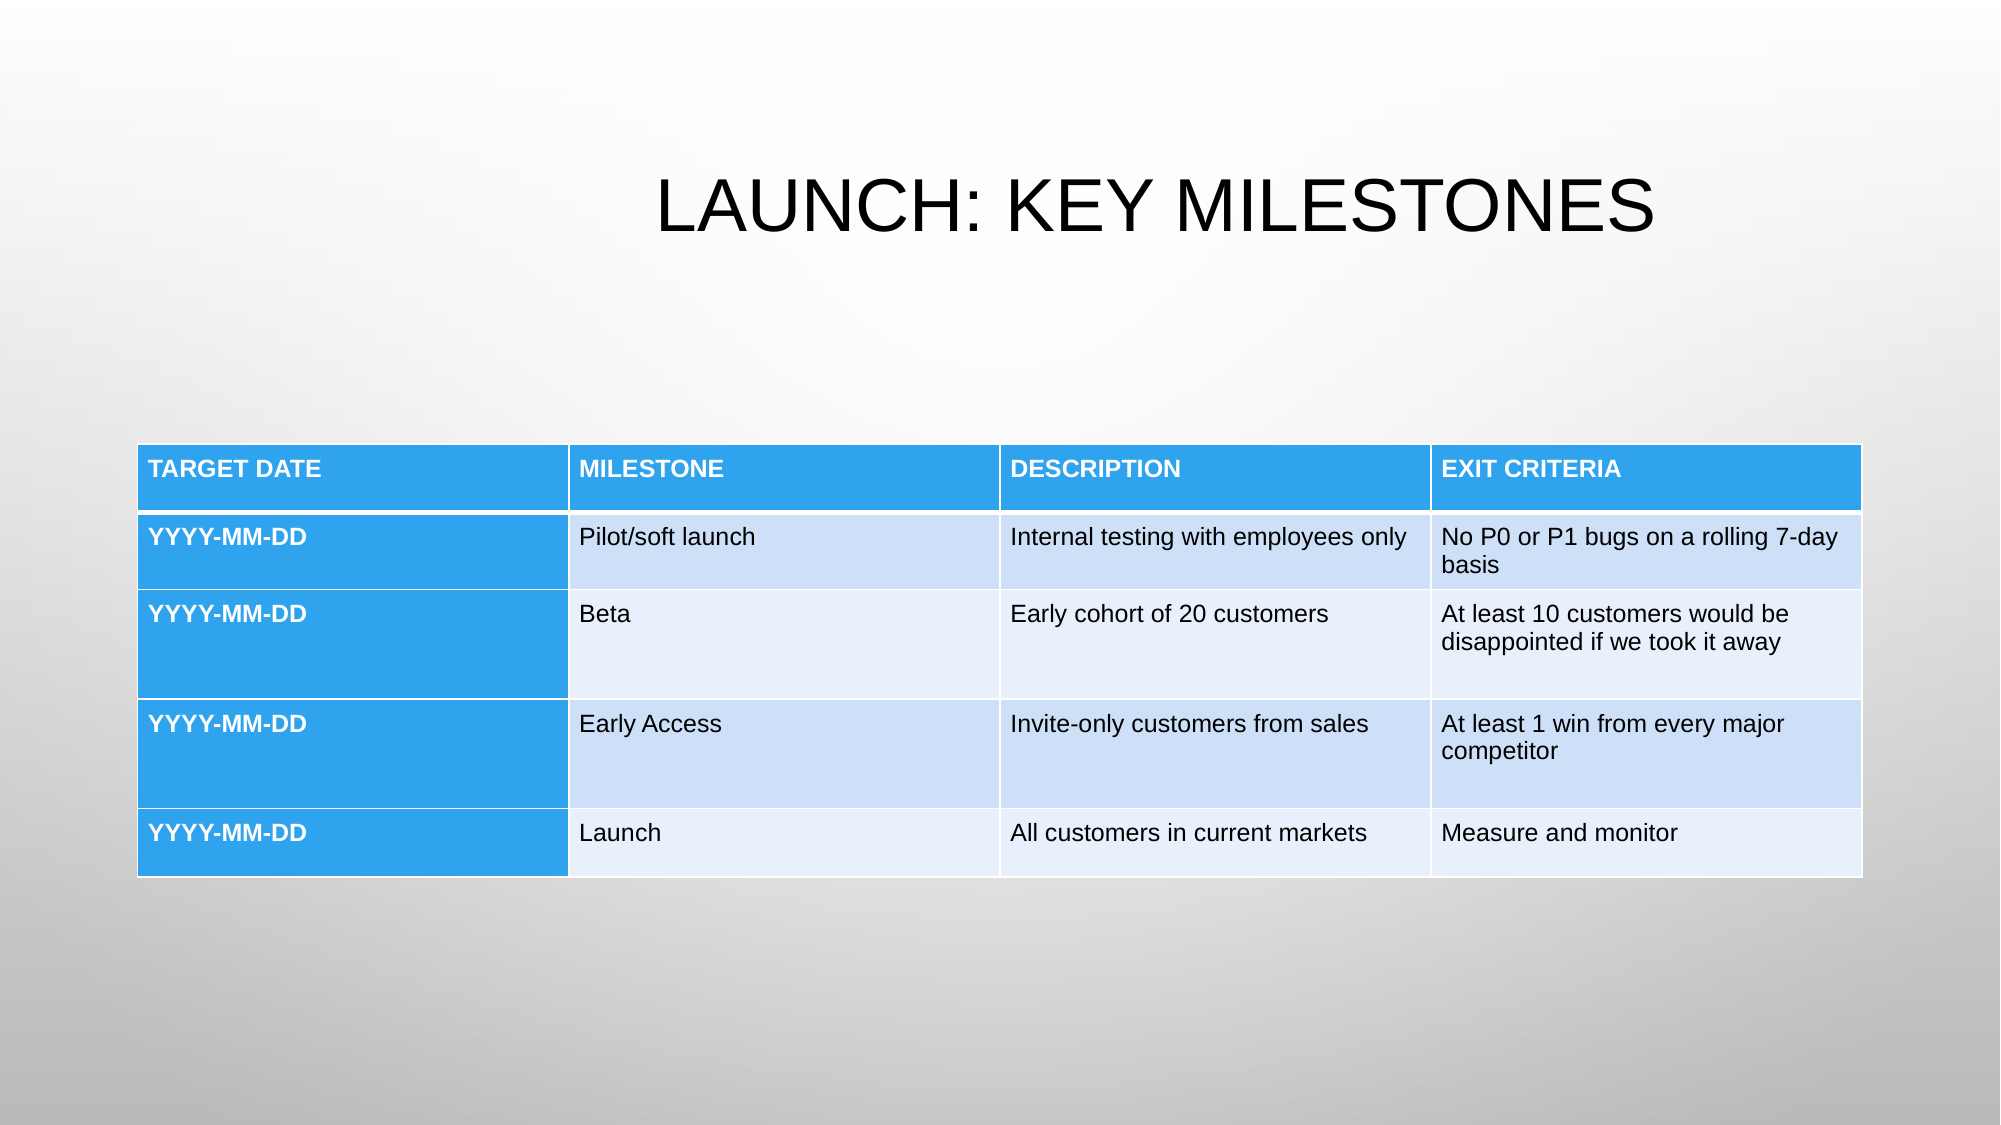

# Launch: Key Milestones
| TARGET DATE | MILESTONE | DESCRIPTION | EXIT CRITERIA |
| --- | --- | --- | --- |
| YYYY-MM-DD | Pilot/soft launch | Internal testing with employees only | No P0 or P1 bugs on a rolling 7-day basis |
| YYYY-MM-DD | Beta | Early cohort of 20 customers | At least 10 customers would be disappointed if we took it away |
| YYYY-MM-DD | Early Access | Invite-only customers from sales | At least 1 win from every major competitor |
| YYYY-MM-DD | Launch | All customers in current markets | Measure and monitor |